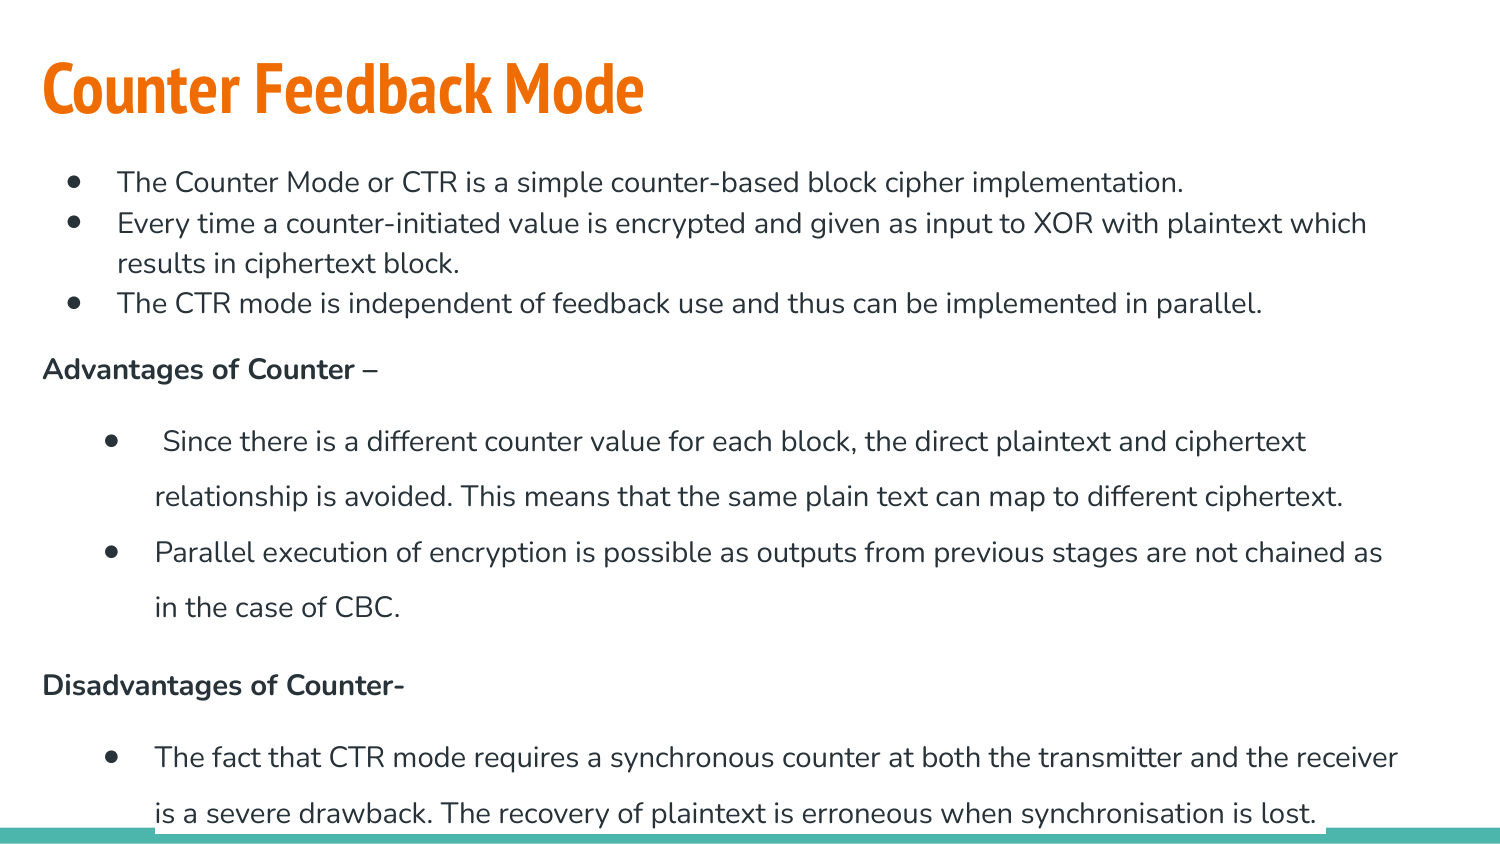

# Counter Feedback Mode
The Counter Mode or CTR is a simple counter-based block cipher implementation.
Every time a counter-initiated value is encrypted and given as input to XOR with plaintext which results in ciphertext block.
The CTR mode is independent of feedback use and thus can be implemented in parallel.
Advantages of Counter –
 Since there is a different counter value for each block, the direct plaintext and ciphertext relationship is avoided. This means that the same plain text can map to different ciphertext.
Parallel execution of encryption is possible as outputs from previous stages are not chained as in the case of CBC.
Disadvantages of Counter-
The fact that CTR mode requires a synchronous counter at both the transmitter and the receiver is a severe drawback. The recovery of plaintext is erroneous when synchronisation is lost.